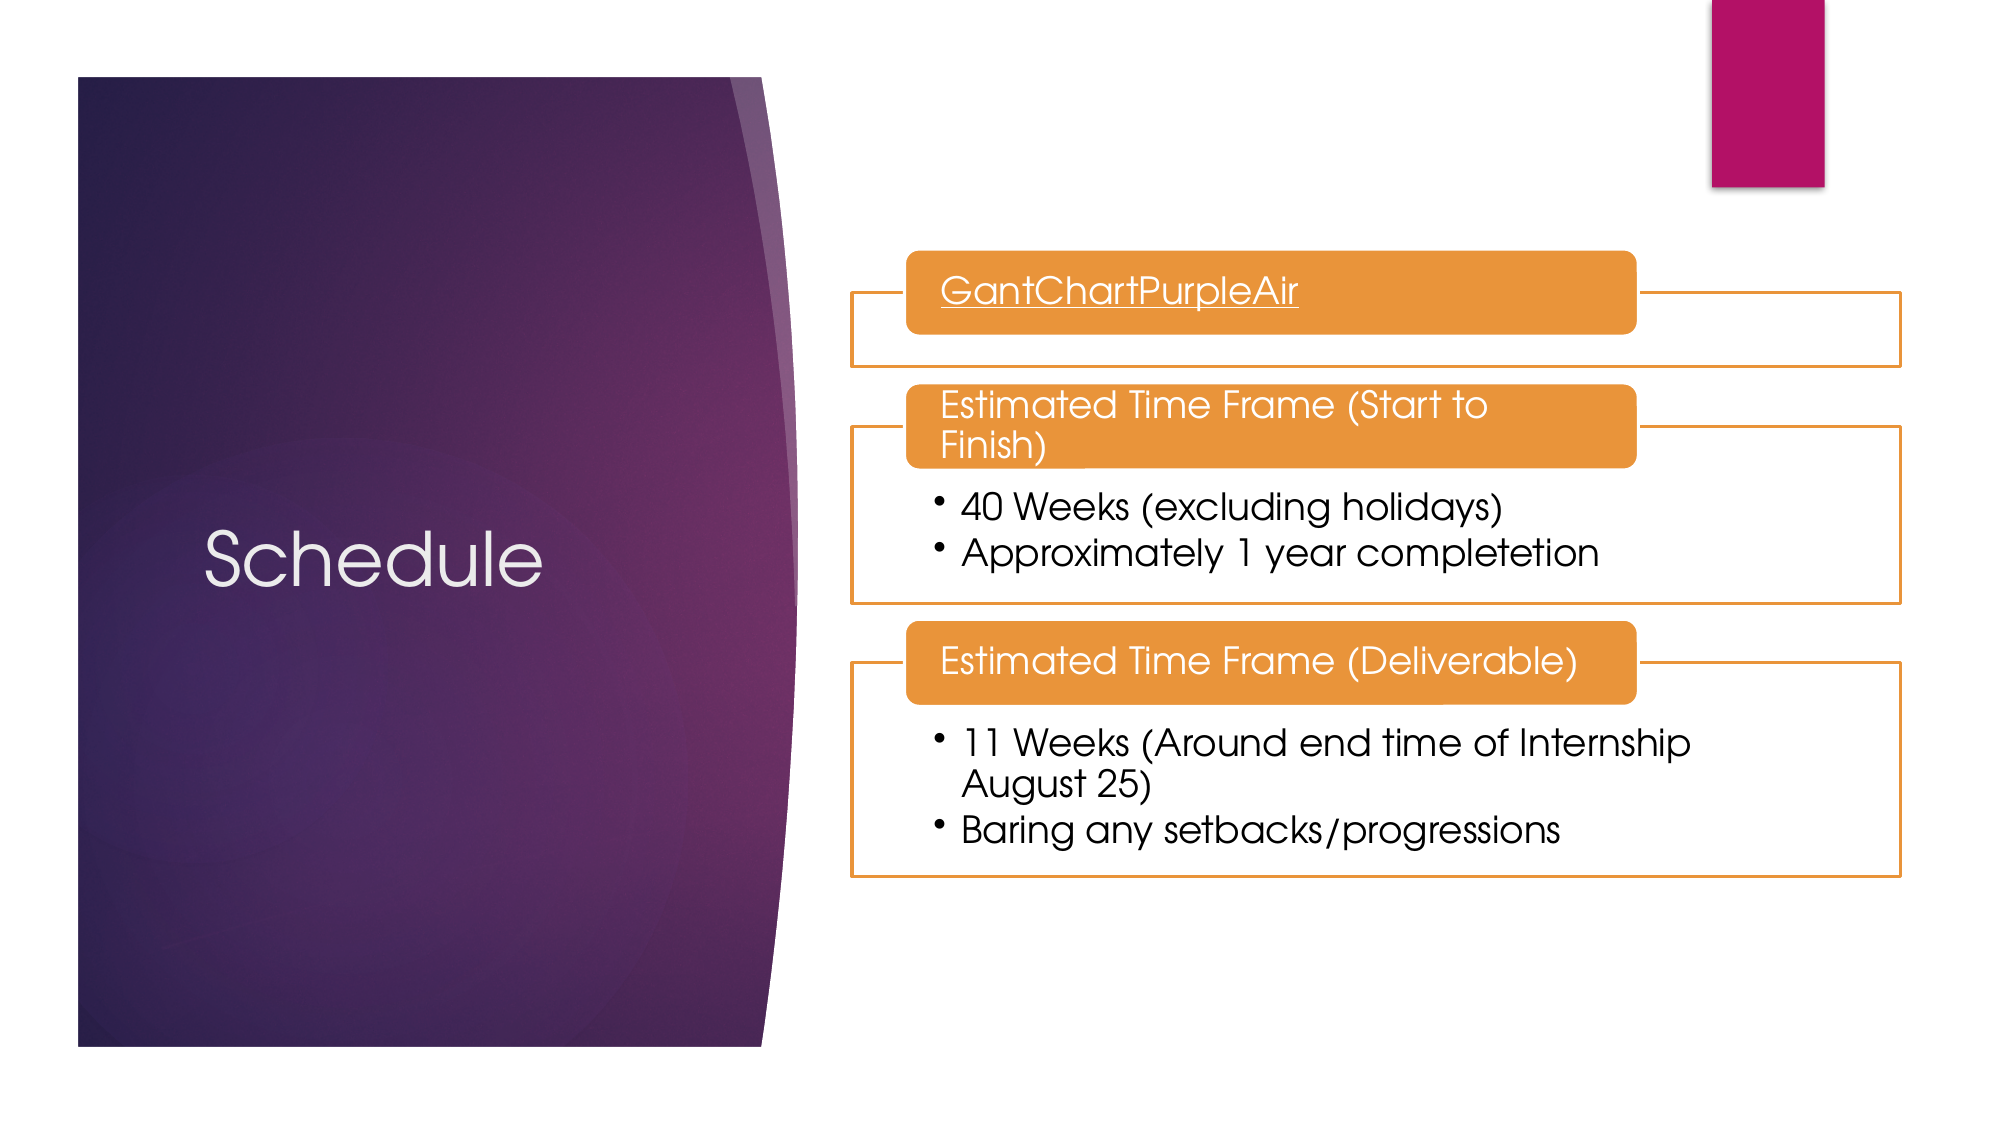

GantChartPurpleAir
40 Weeks (excluding holidays)
Approximately 1 year completetion
Estimated Time Frame (Start to Finish)
11 Weeks (Around end time of Internship August 25)
Baring any setbacks/progressions
Estimated Time Frame (Deliverable)
# Schedule